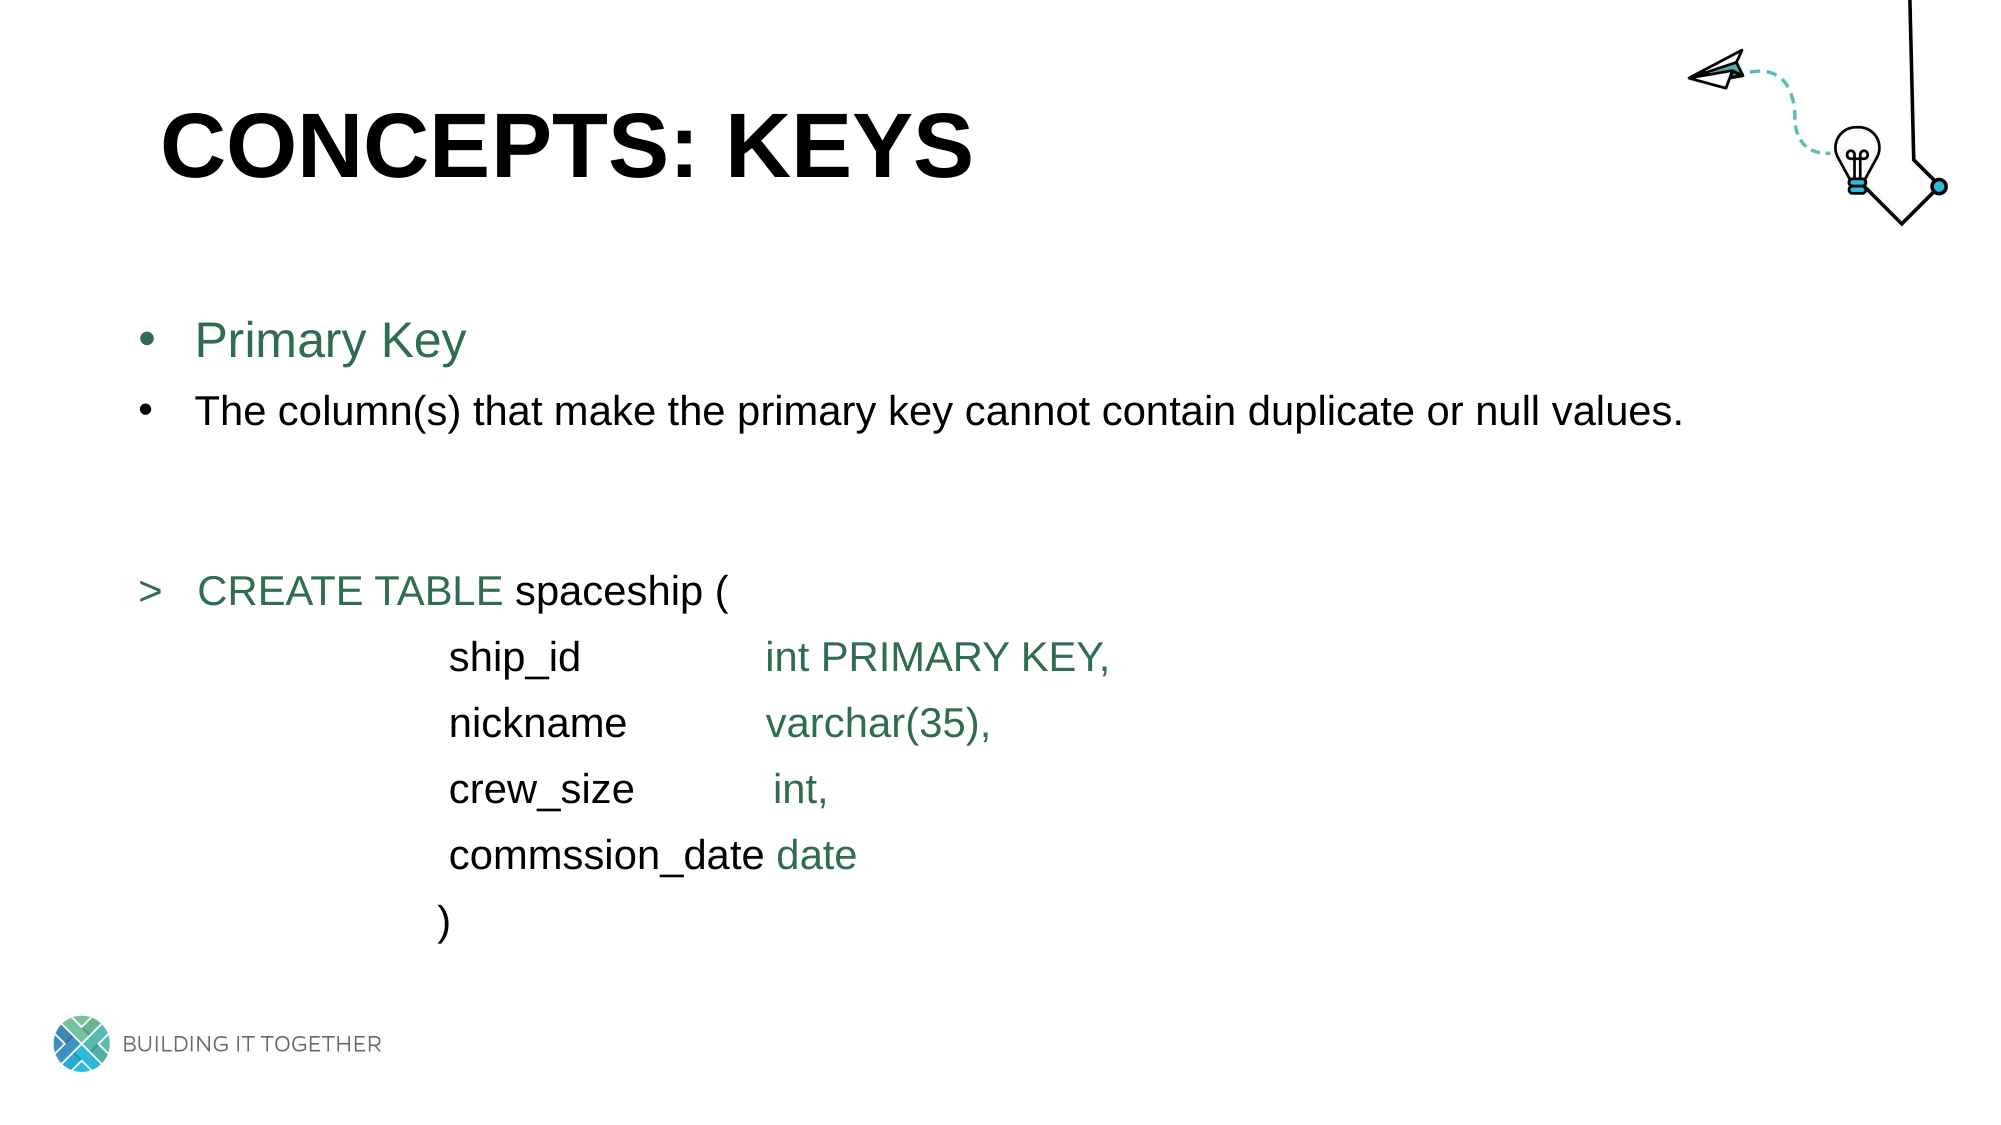

# Concepts: keys
Primary Key
The column(s) that make the primary key cannot contain duplicate or null values.

>   CREATE TABLE spaceship (
                           ship_id                int PRIMARY KEY,
                           nickname            varchar(35),
                           crew_size            int,
                           commssion_date date
                          )